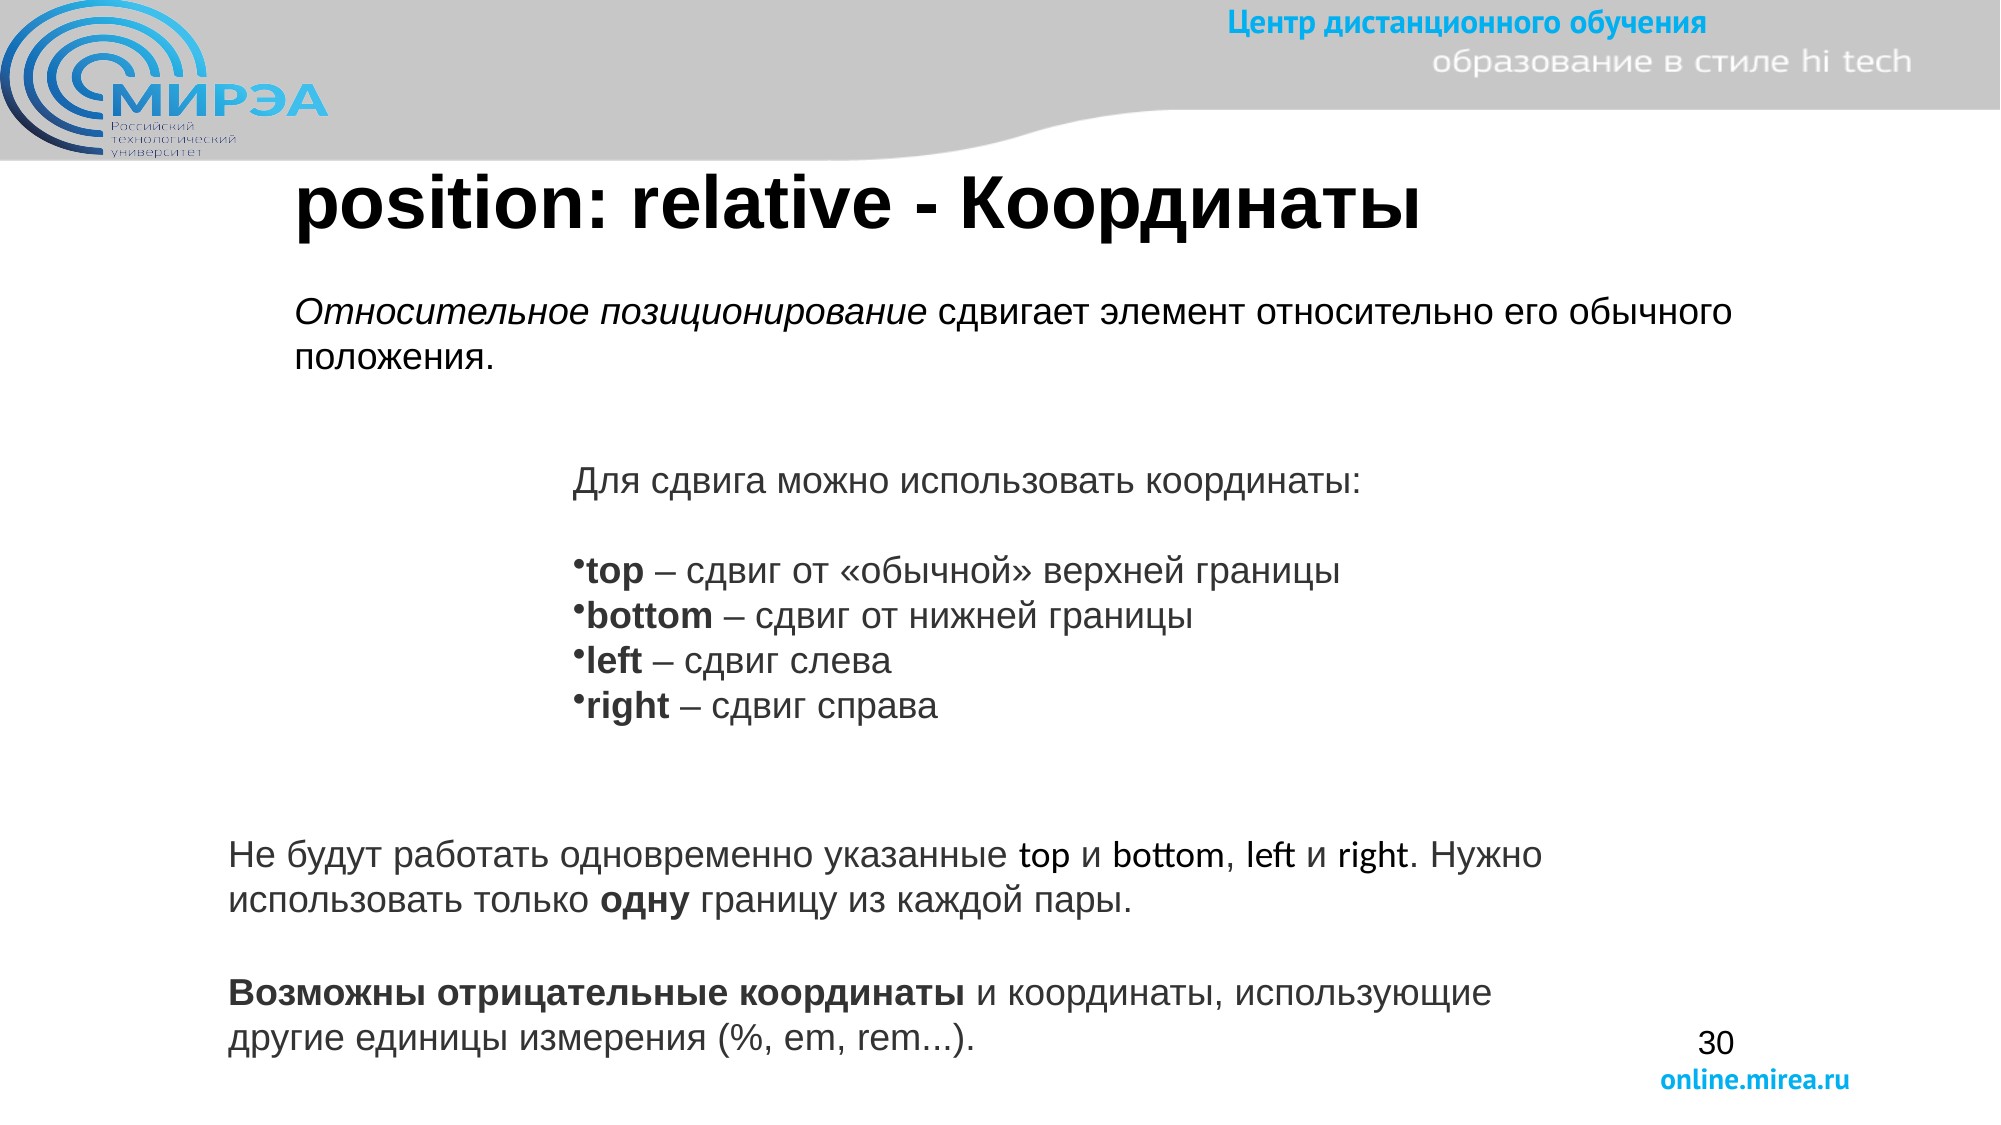

position: relative - Координаты
Относительное позиционирование сдвигает элемент относительно его обычного положения.
Для сдвига можно использовать координаты:

top – сдвиг от «обычной» верхней границы
bottom – сдвиг от нижней границы
left – сдвиг слева
right – сдвиг справа
Не будут работать одновременно указанные top и bottom, left и right. Нужно использовать только одну границу из каждой пары.
Возможны отрицательные координаты и координаты, использующие другие единицы измерения (%, em, rem...).
30